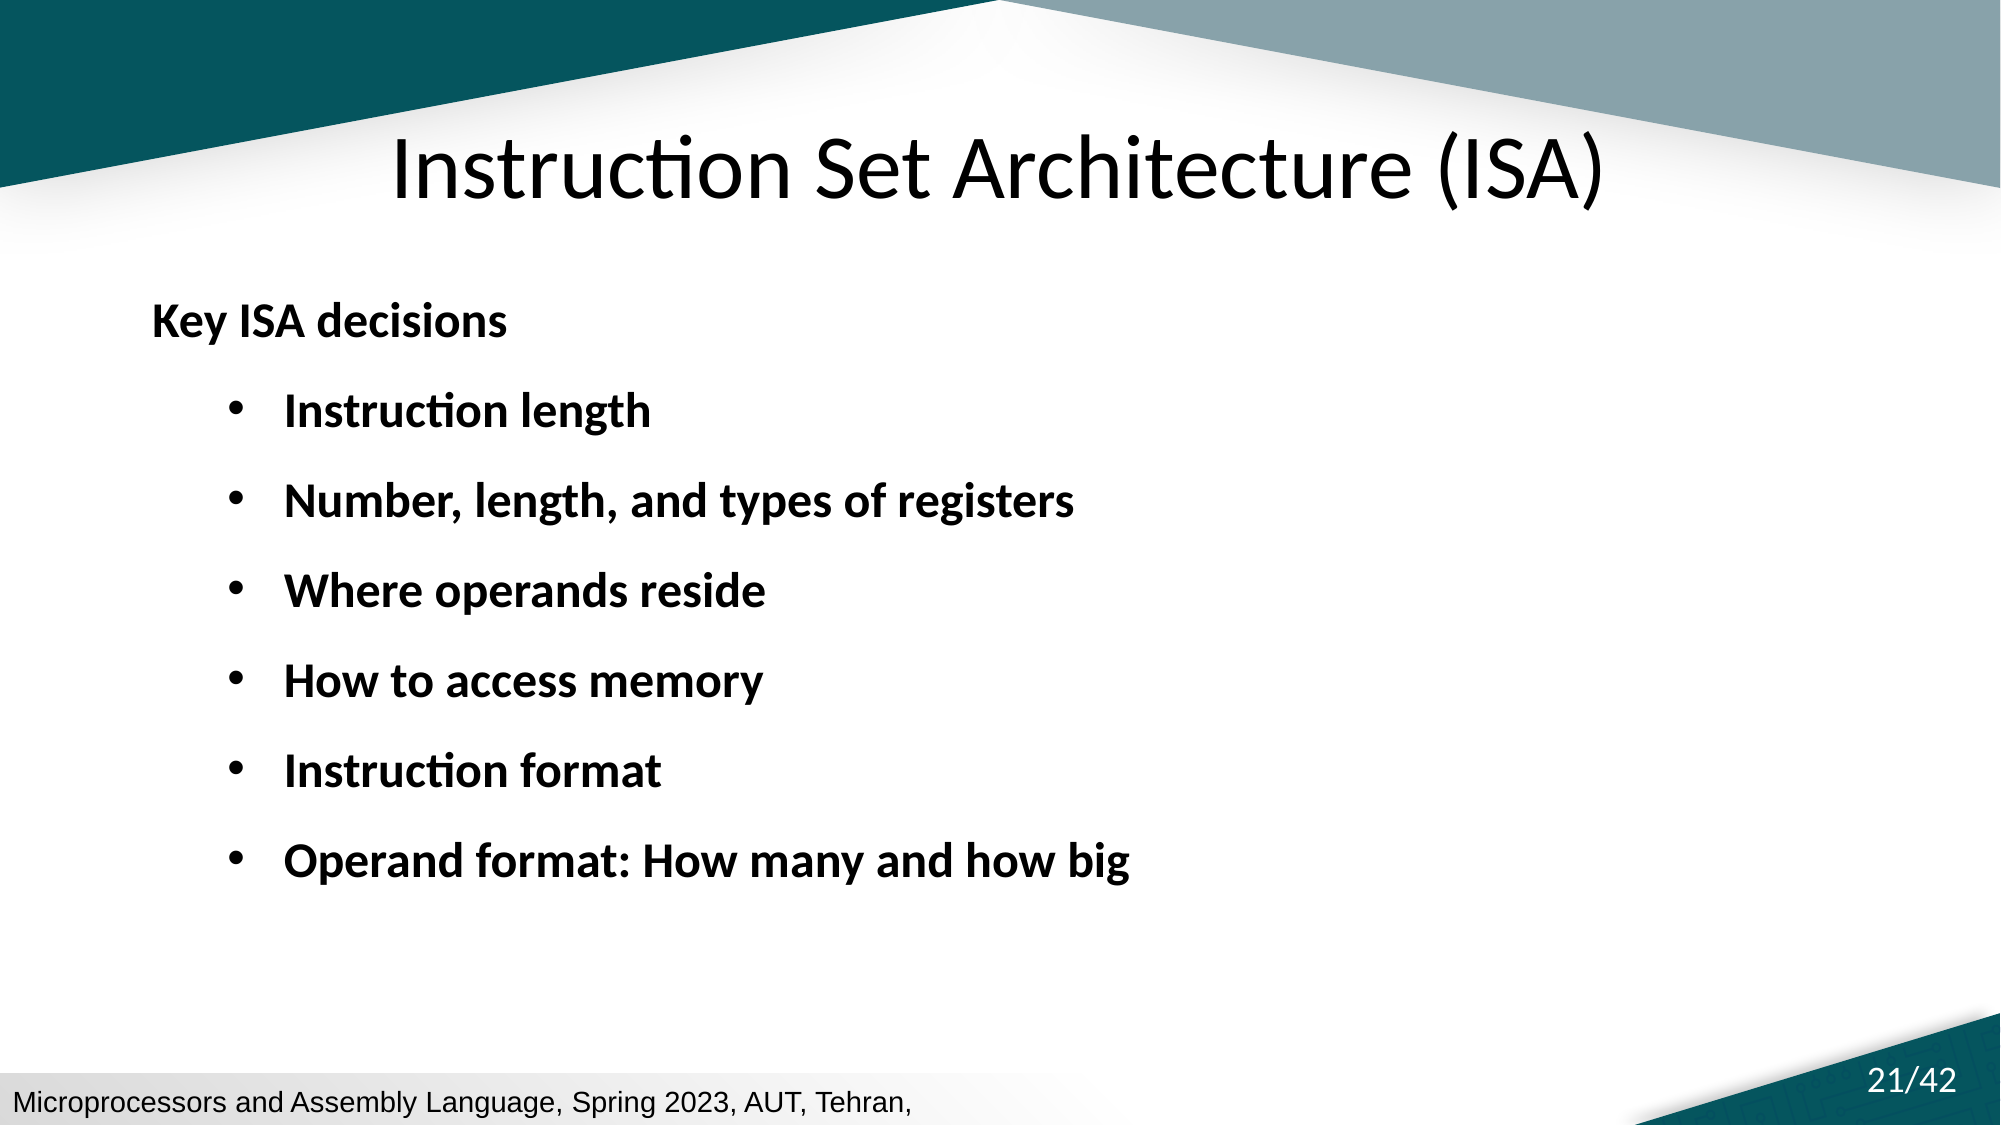

# Instruction Set Architecture (ISA)
Key ISA decisions
Instruction length
Number, length, and types of registers
Where operands reside
How to access memory
Instruction format
Operand format: How many and how big
21/42